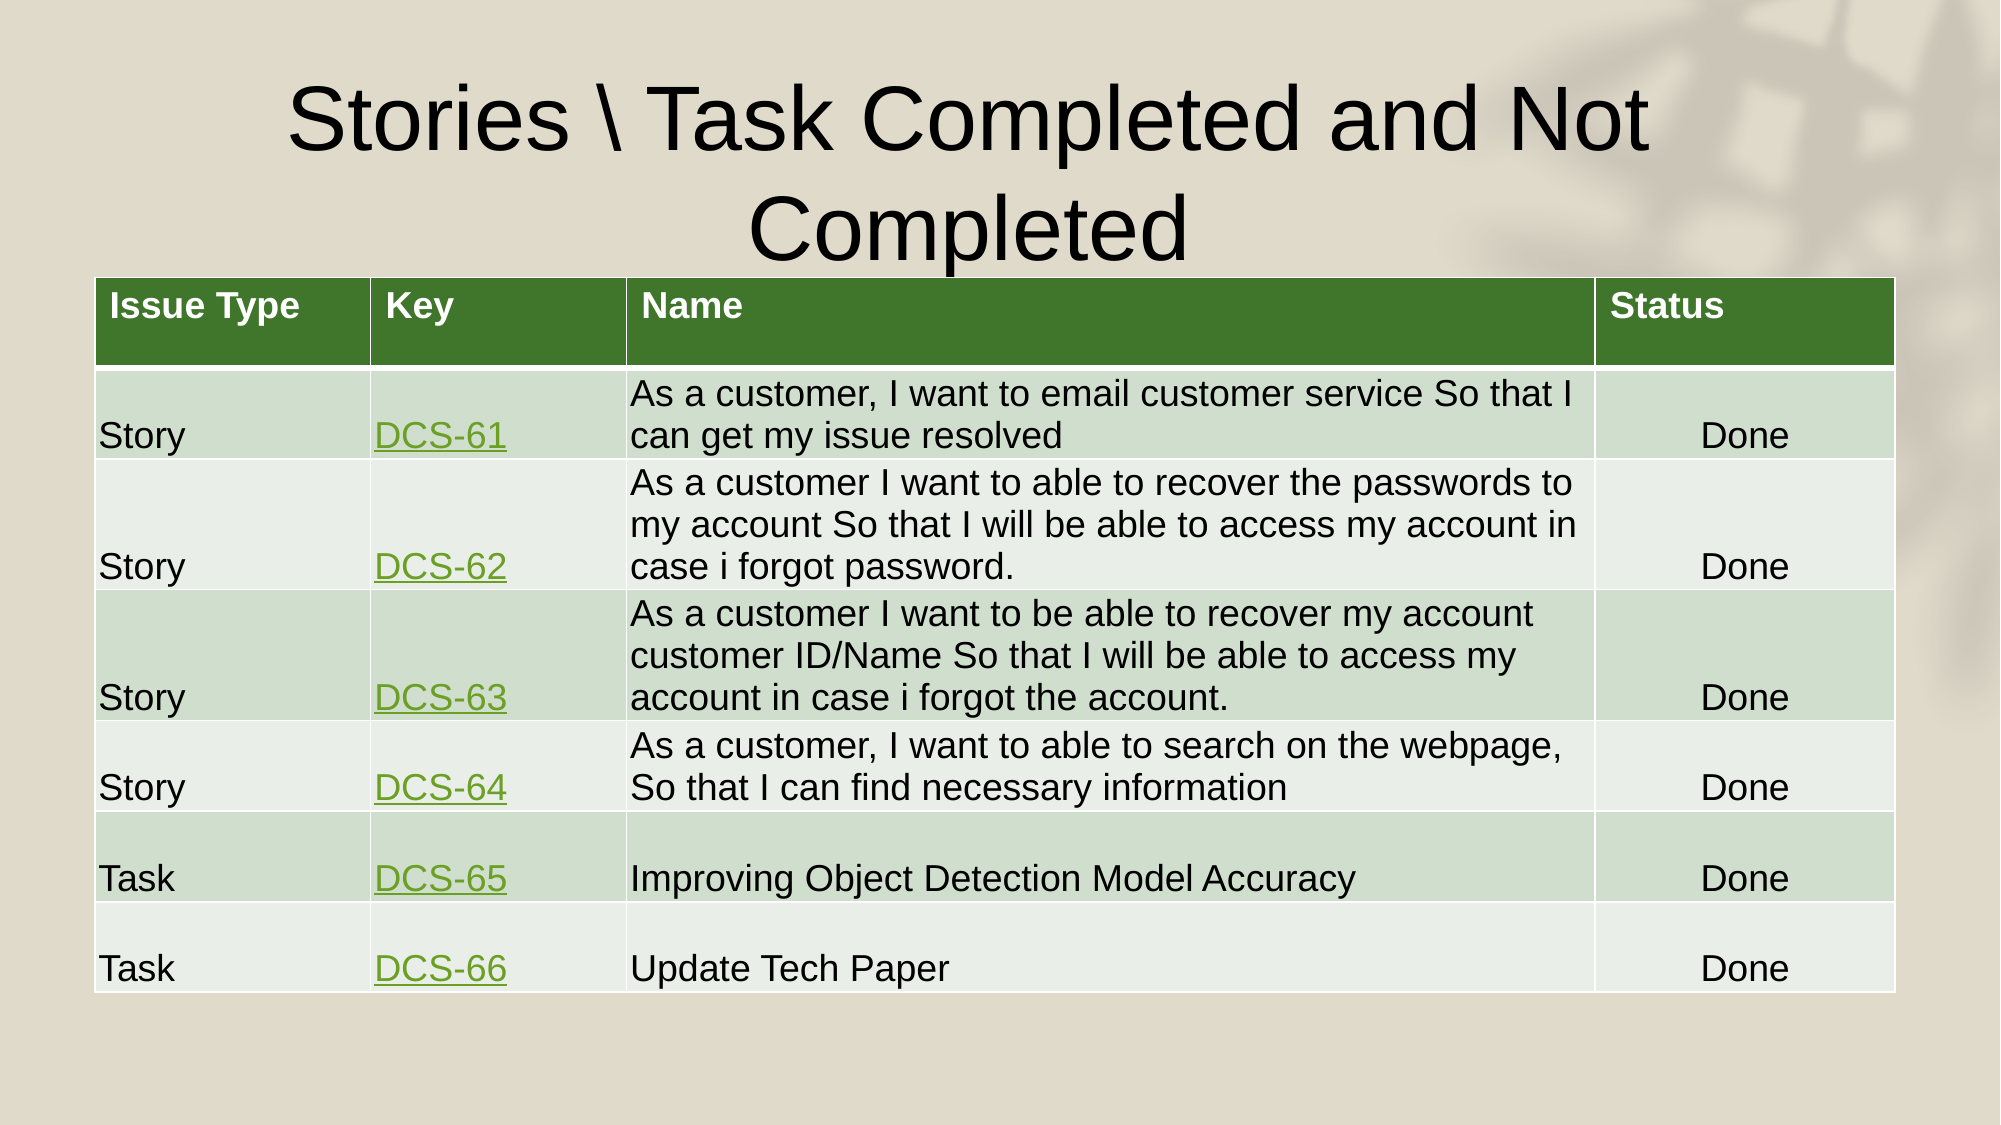

# Stories \ Task Completed and Not Completed
| Issue Type | Key | Name | Status |
| --- | --- | --- | --- |
| Story | DCS-61 | As a customer, I want to email customer service So that I can get my issue resolved | Done |
| Story | DCS-62 | As a customer I want to able to recover the passwords to my account So that I will be able to access my account in case i forgot password. | Done |
| Story | DCS-63 | As a customer I want to be able to recover my account customer ID/Name So that I will be able to access my account in case i forgot the account. | Done |
| Story | DCS-64 | As a customer, I want to able to search on the webpage, So that I can find necessary information | Done |
| Task | DCS-65 | Improving Object Detection Model Accuracy | Done |
| Task | DCS-66 | Update Tech Paper | Done |